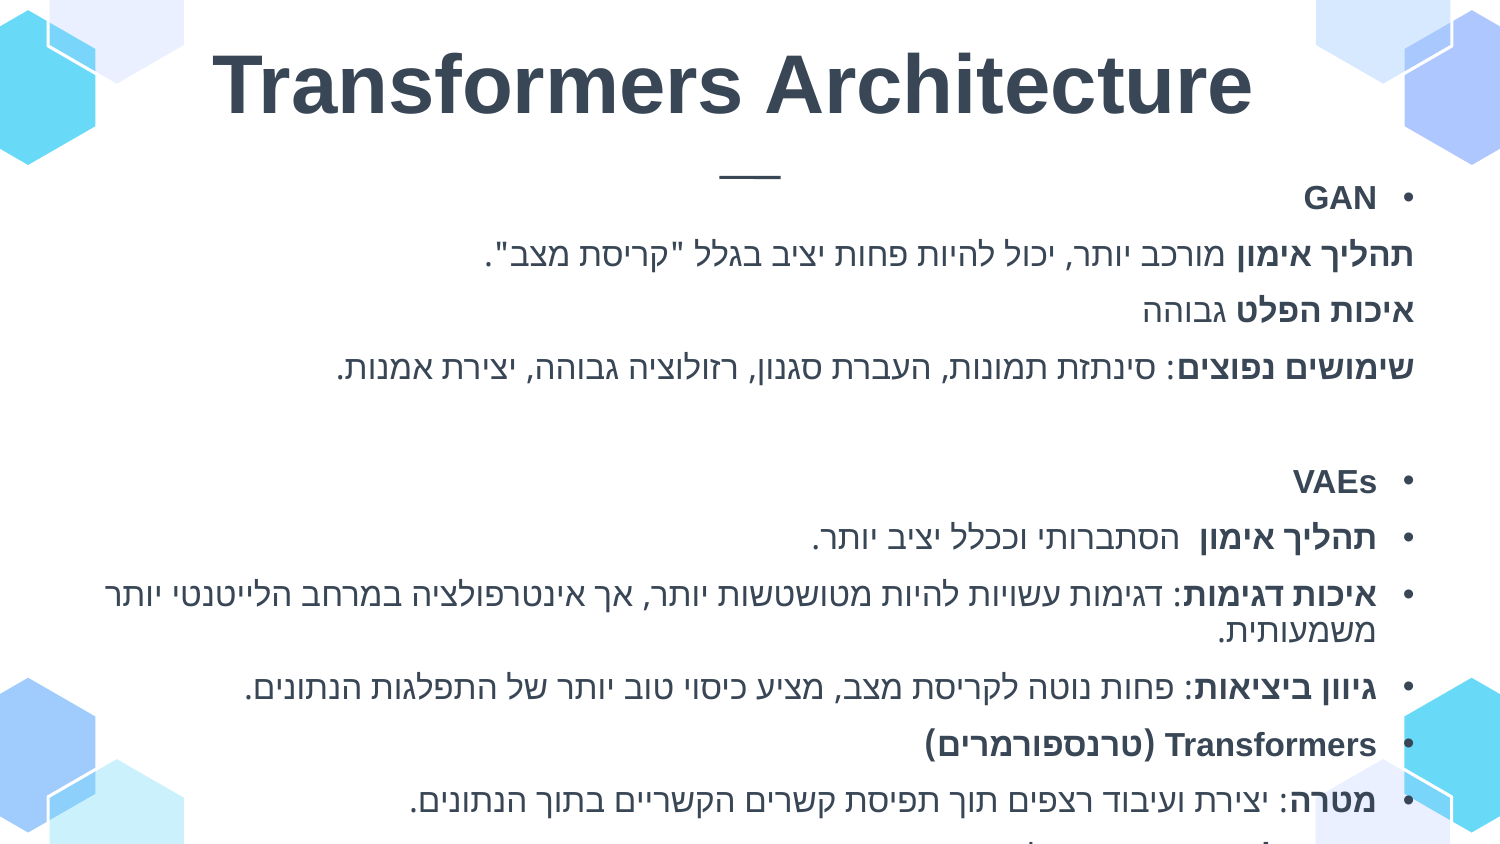

Transformers Architecture
GAN
תהליך אימון מורכב יותר, יכול להיות פחות יציב בגלל "קריסת מצב".
איכות הפלט גבוהה
שימושים נפוצים: סינתזת תמונות, העברת סגנון, רזולוציה גבוהה, יצירת אמנות.

VAEs
תהליך אימון  הסתברותי וככלל יציב יותר.
איכות דגימות: דגימות עשויות להיות מטושטשות יותר, אך אינטרפולציה במרחב הלייטנטי יותר משמעותית.
גיוון ביציאות: פחות נוטה לקריסת מצב, מציע כיסוי טוב יותר של התפלגות הנתונים.
Transformers (טרנספורמרים)
מטרה: יצירת ועיבוד רצפים תוך תפיסת קשרים הקשריים בתוך הנתונים.
מרחב לייטנטי: עקיף, תלוי בהקשר.
תהליך אימון: מקיף עם שלבים מרובים ויכול להיות לא יציב.
איכות דגימות: מייצר דגימות איכותיות מאוד.
גיוון ביציאות: התפוקות קוהרנטיות, רלוונטיות בהקשר, ומגוונות.
שימושים נפוצים: עיבוד שפה טבעית, זיהוי דיבור, זיהוי ישויות בשם, ניתוח רגשות ועוד.